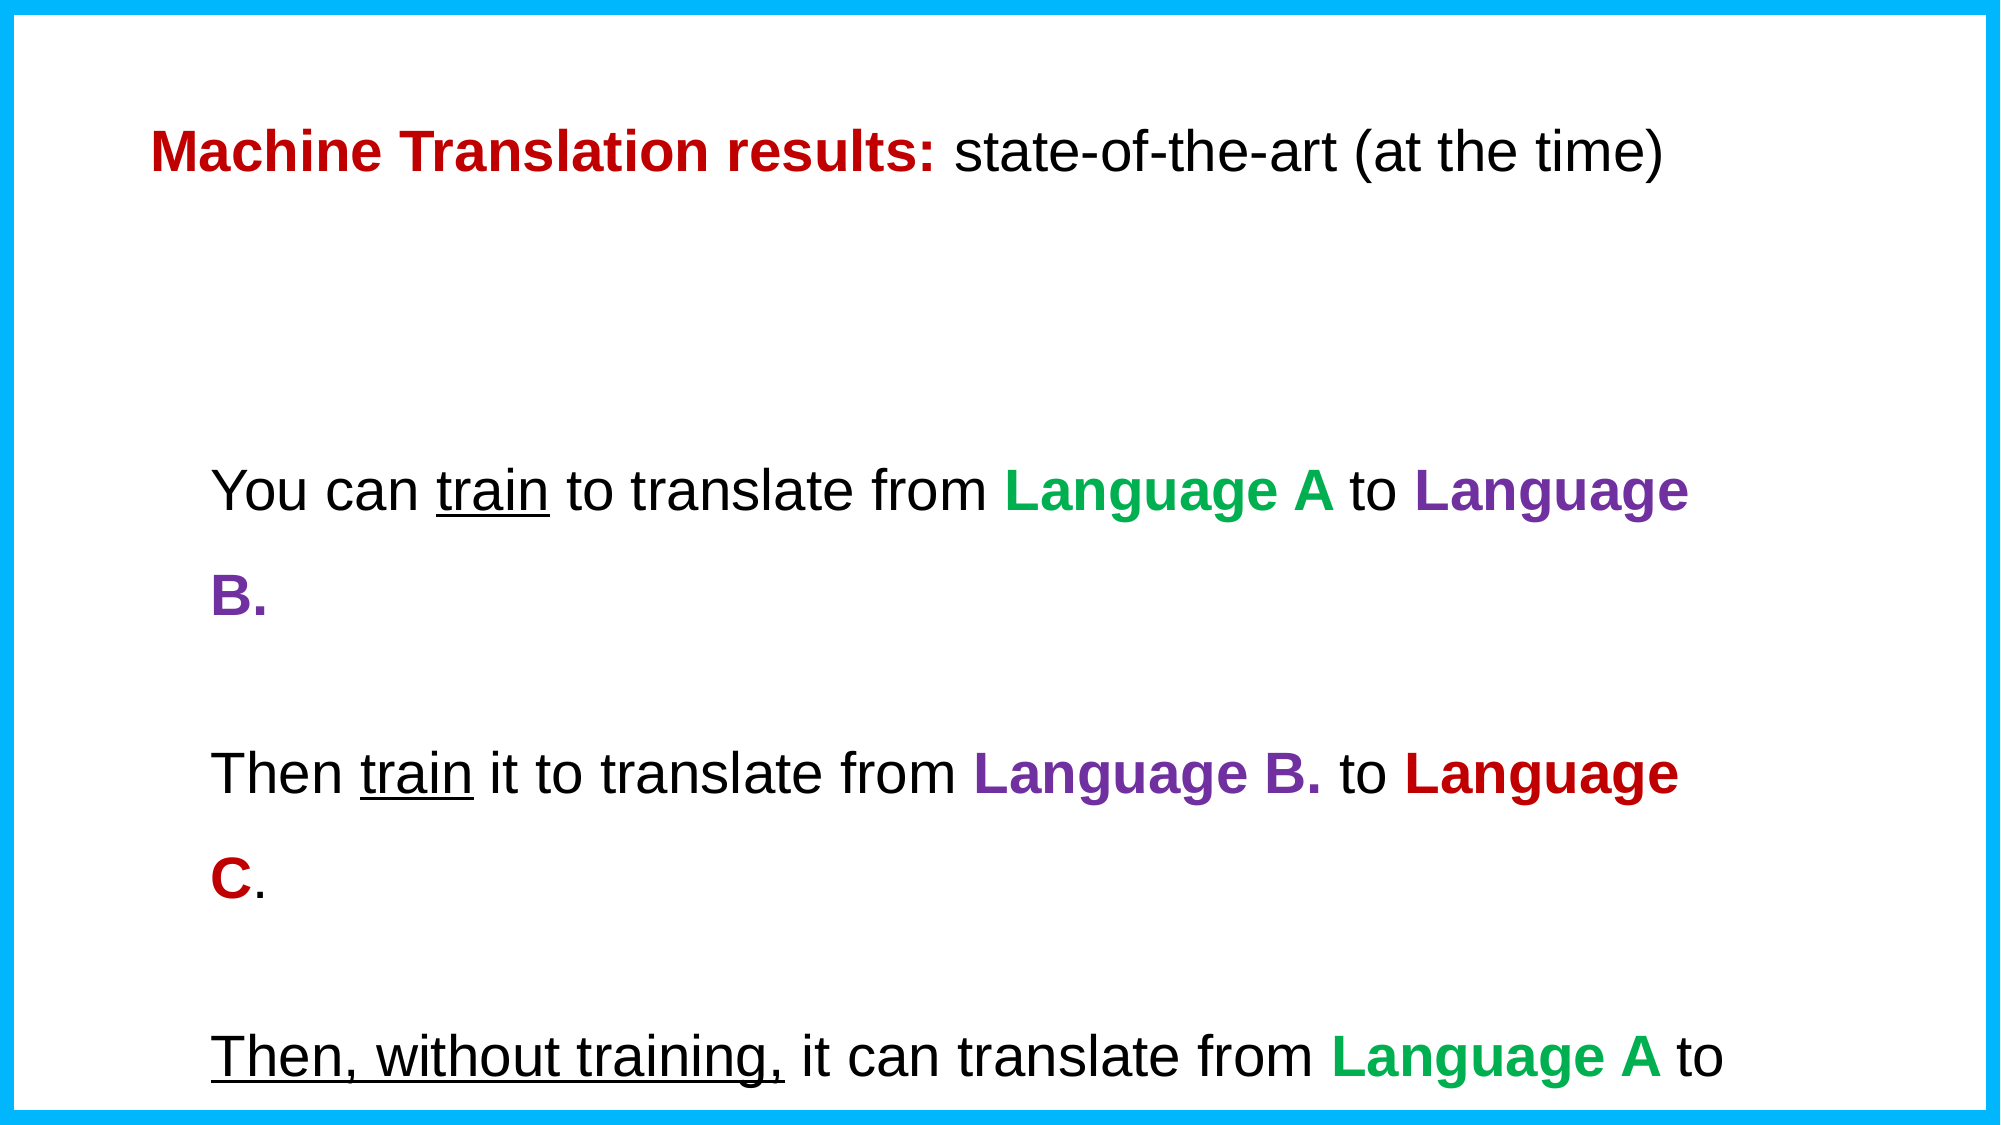

Machine Translation results: state-of-the-art (at the time)

You can train to translate from Language A to Language B.
Then train it to translate from Language B. to Language C.
Then, without training, it can translate from Language A to Language C